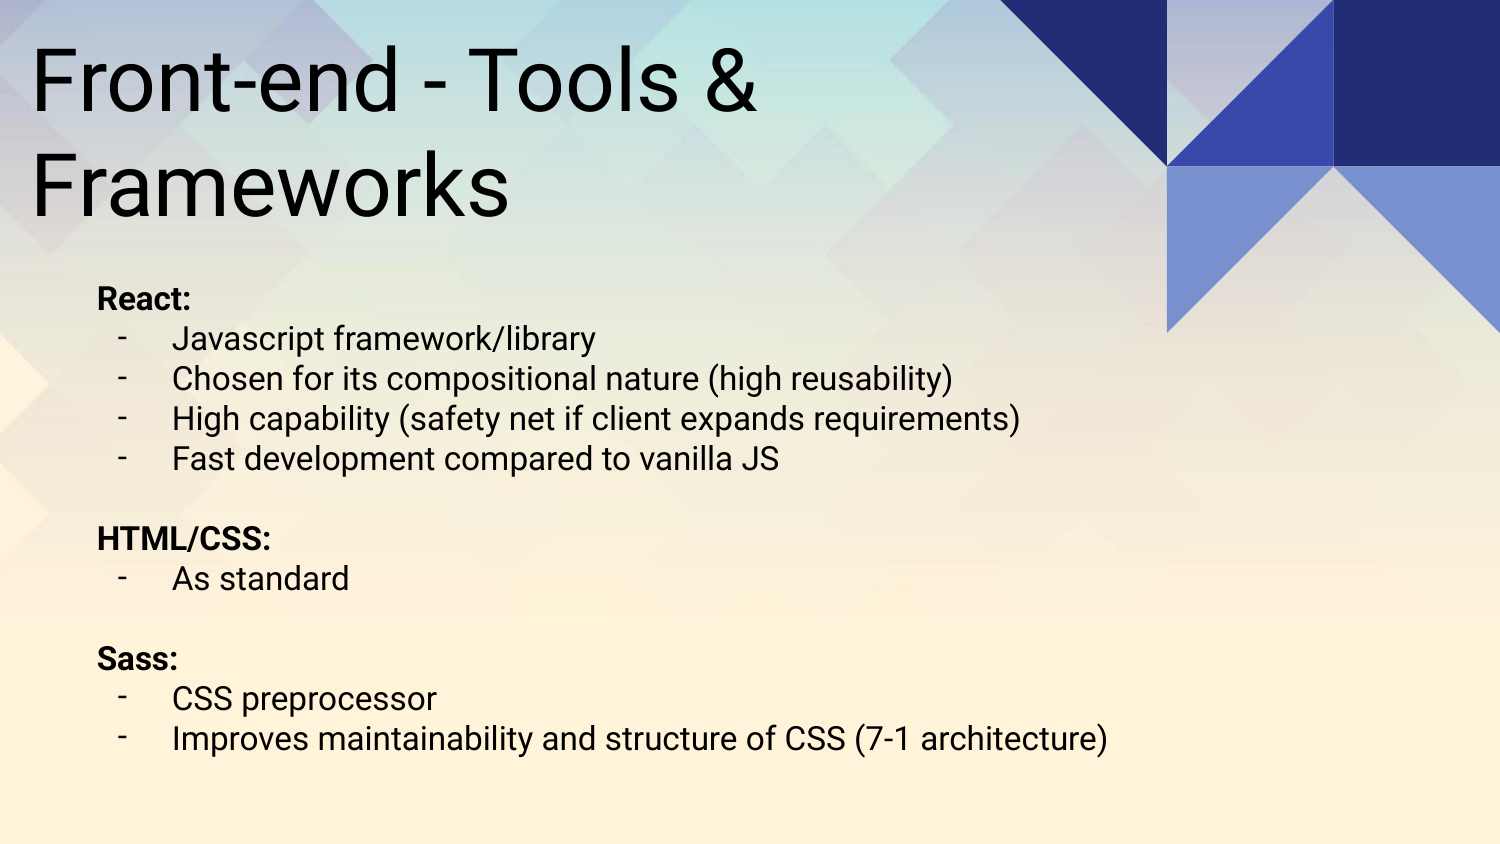

Front-end - Tools & Frameworks
React:
Javascript framework/library
Chosen for its compositional nature (high reusability)
High capability (safety net if client expands requirements)
Fast development compared to vanilla JS

HTML/CSS:
As standard

Sass:
CSS preprocessor
Improves maintainability and structure of CSS (7-1 architecture)